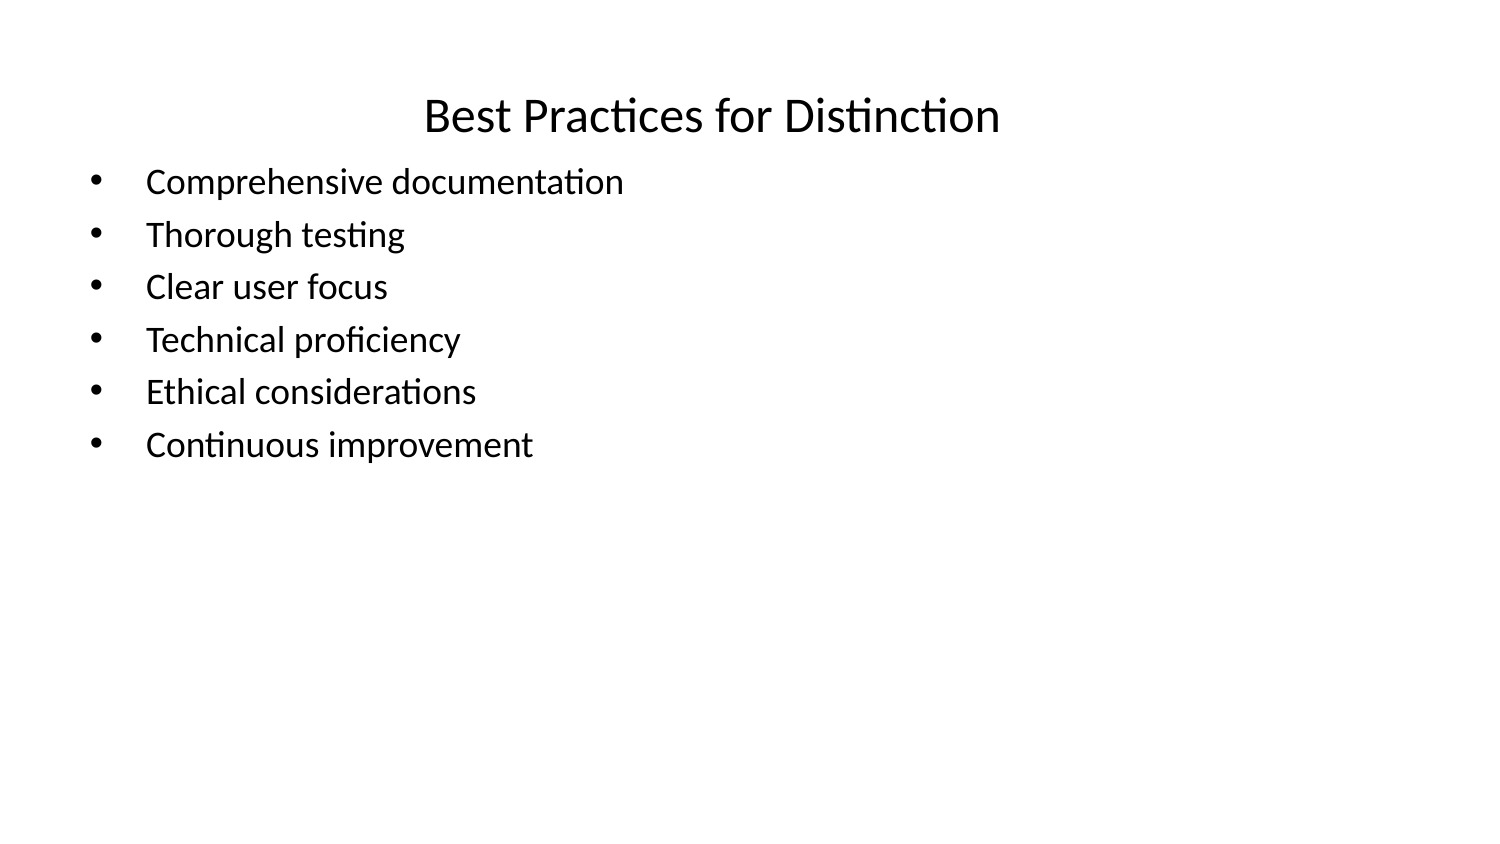

Best Practices for Distinction
Comprehensive documentation
Thorough testing
Clear user focus
Technical proficiency
Ethical considerations
Continuous improvement